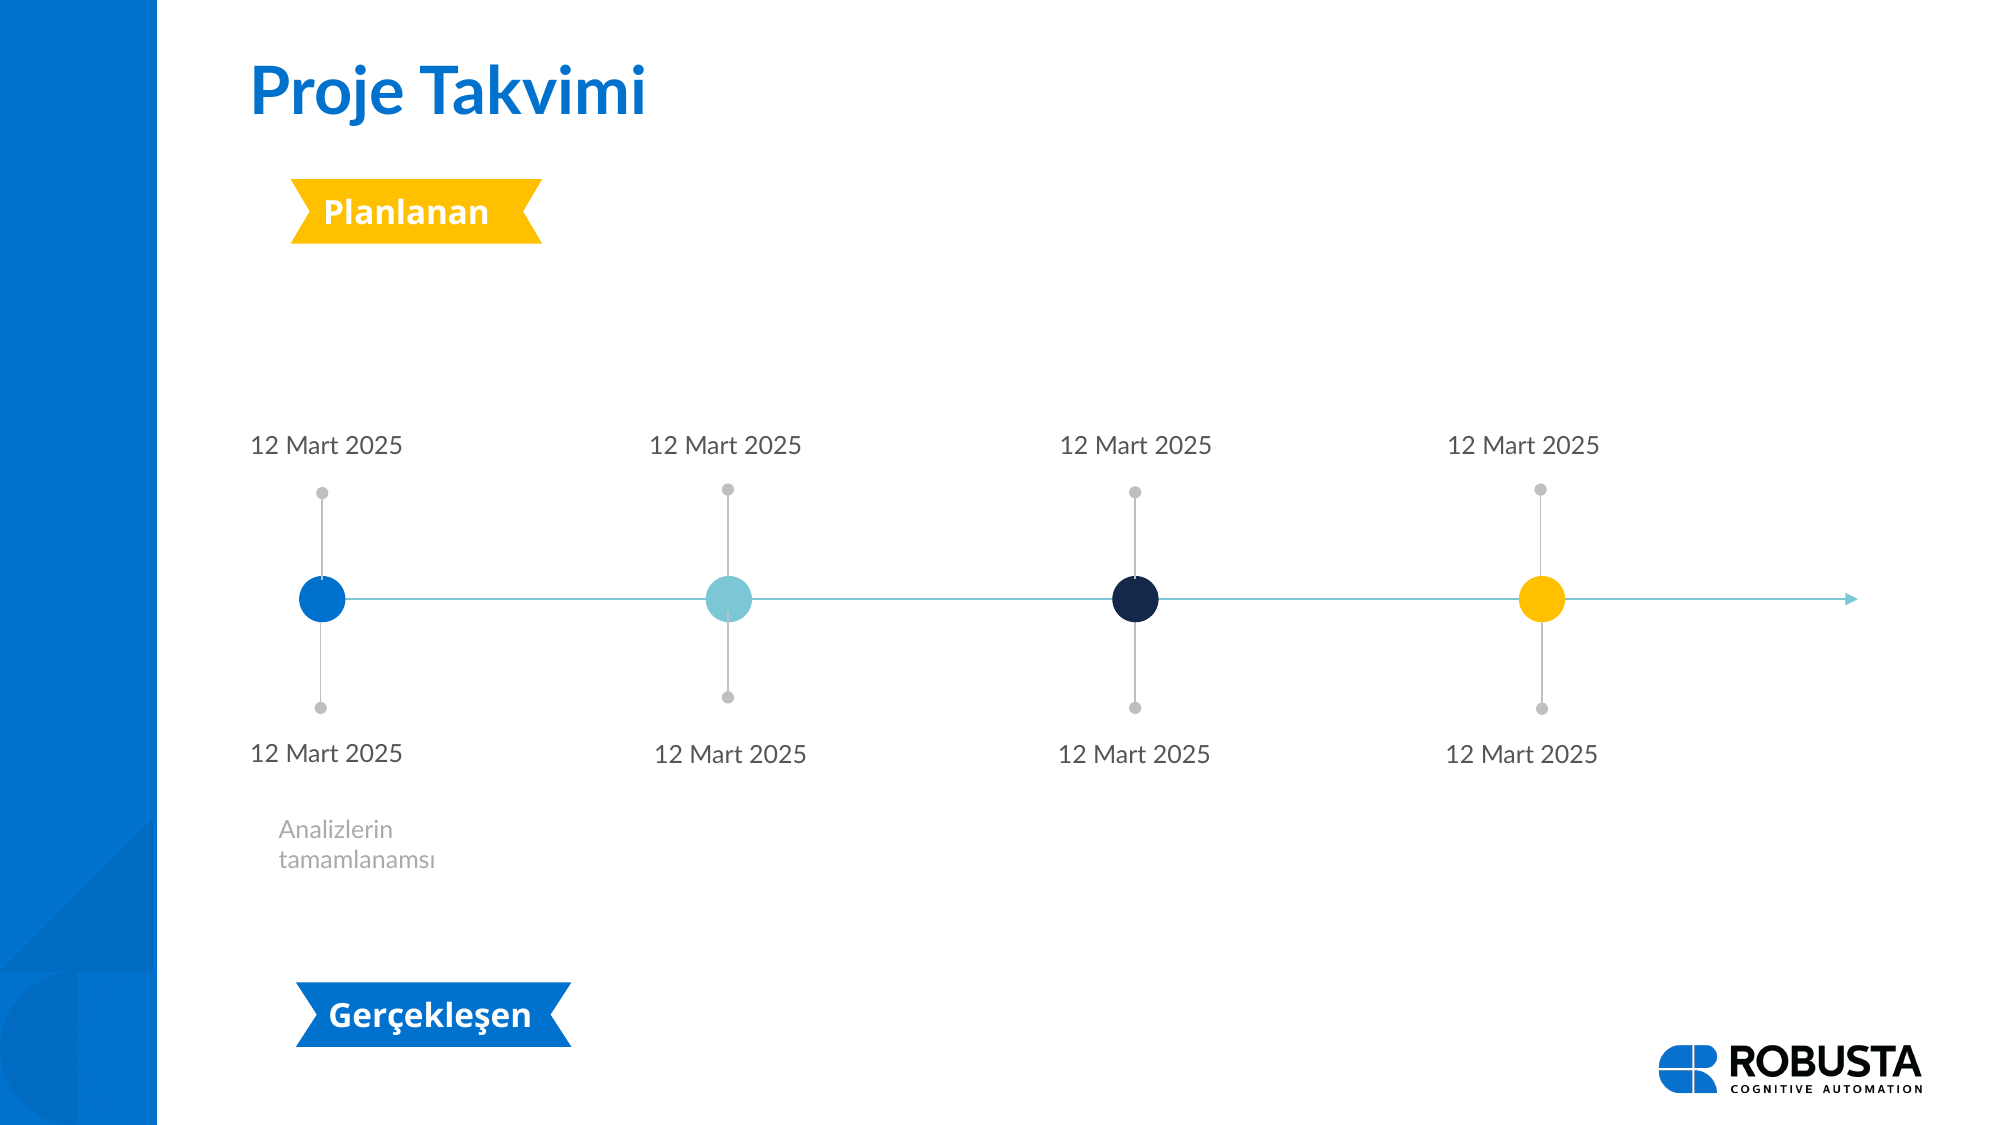

Proje Takvimi
Planlanan
12 Mart 2025
12 Mart 2025
12 Mart 2025
12 Mart 2025

12 Mart 2025
12 Mart 2025
12 Mart 2025
12 Mart 2025
2020
2022
Analizlerin
tamamlanamsı
Gerçekleşen